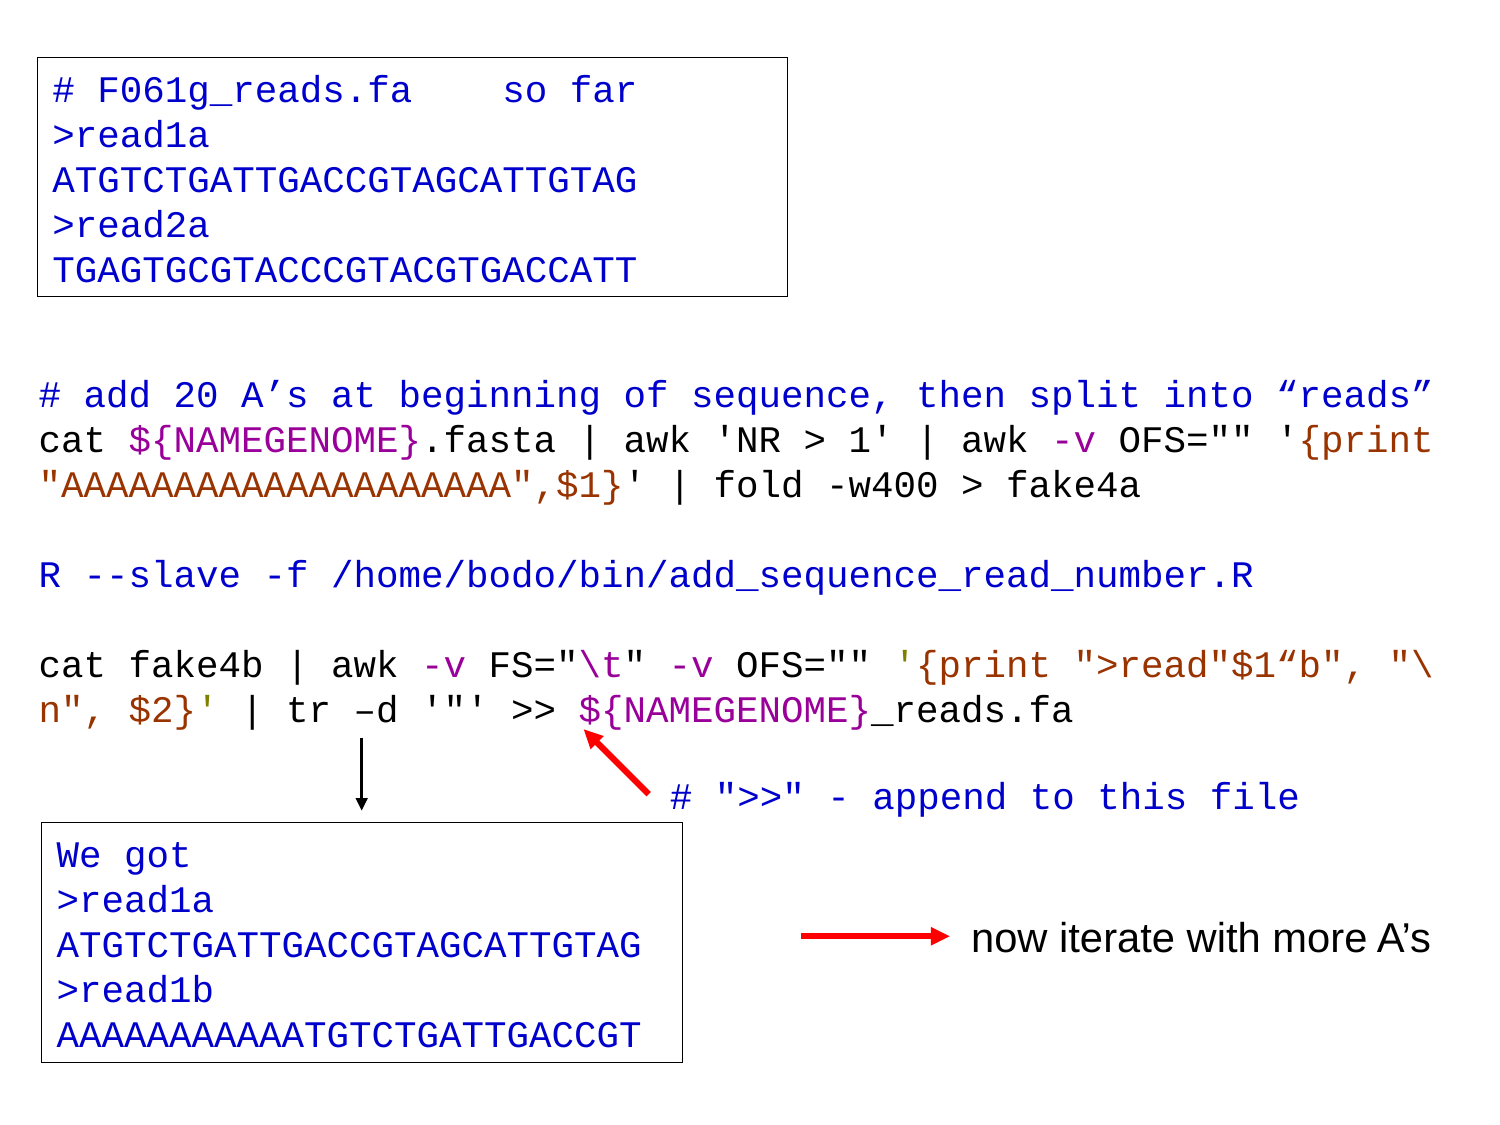

# add 20 A’s at beginning of sequence, then split into “reads”
cat ${NAMEGENOME}.fasta | awk 'NR > 1' | awk -v OFS="" '{print "AAAAAAAAAAAAAAAAAAAA",$1}' | fold -w400 > fake4a

R --slave -f /home/bodo/bin/add_sequence_read_number.R

cat fake4b | awk -v FS="\t" -v OFS="" '{print ">read"$1“b", "\n", $2}' | tr –d '"' >> ${NAMEGENOME}_reads.fa
# F061g_reads.fa 	so far
>read1a
ATGTCTGATTGACCGTAGCATTGTAG
>read2a
TGAGTGCGTACCCGTACGTGACCATT
# ">>" - append to this file
We got
>read1a
ATGTCTGATTGACCGTAGCATTGTAG
>read1b
AAAAAAAAAAATGTCTGATTGACCGT
now iterate with more A’s